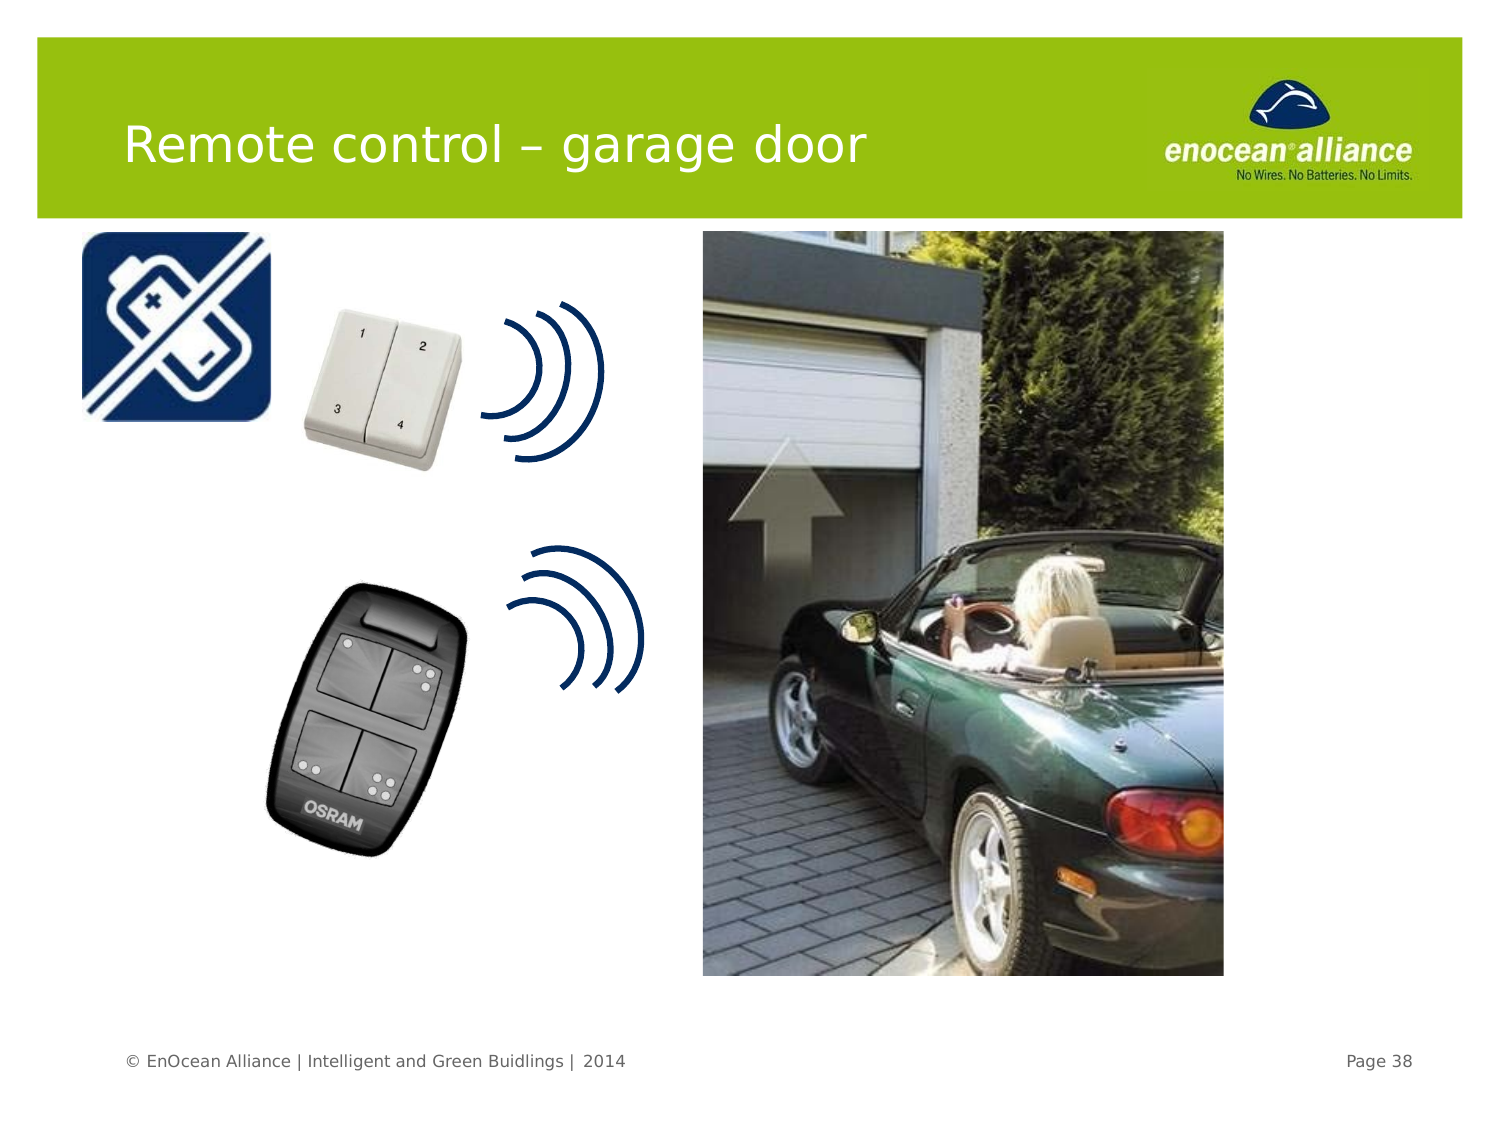

# Remote control – garage door

© EnOcean Alliance | Intelligent and Green Buidlings | 2014
Page 38